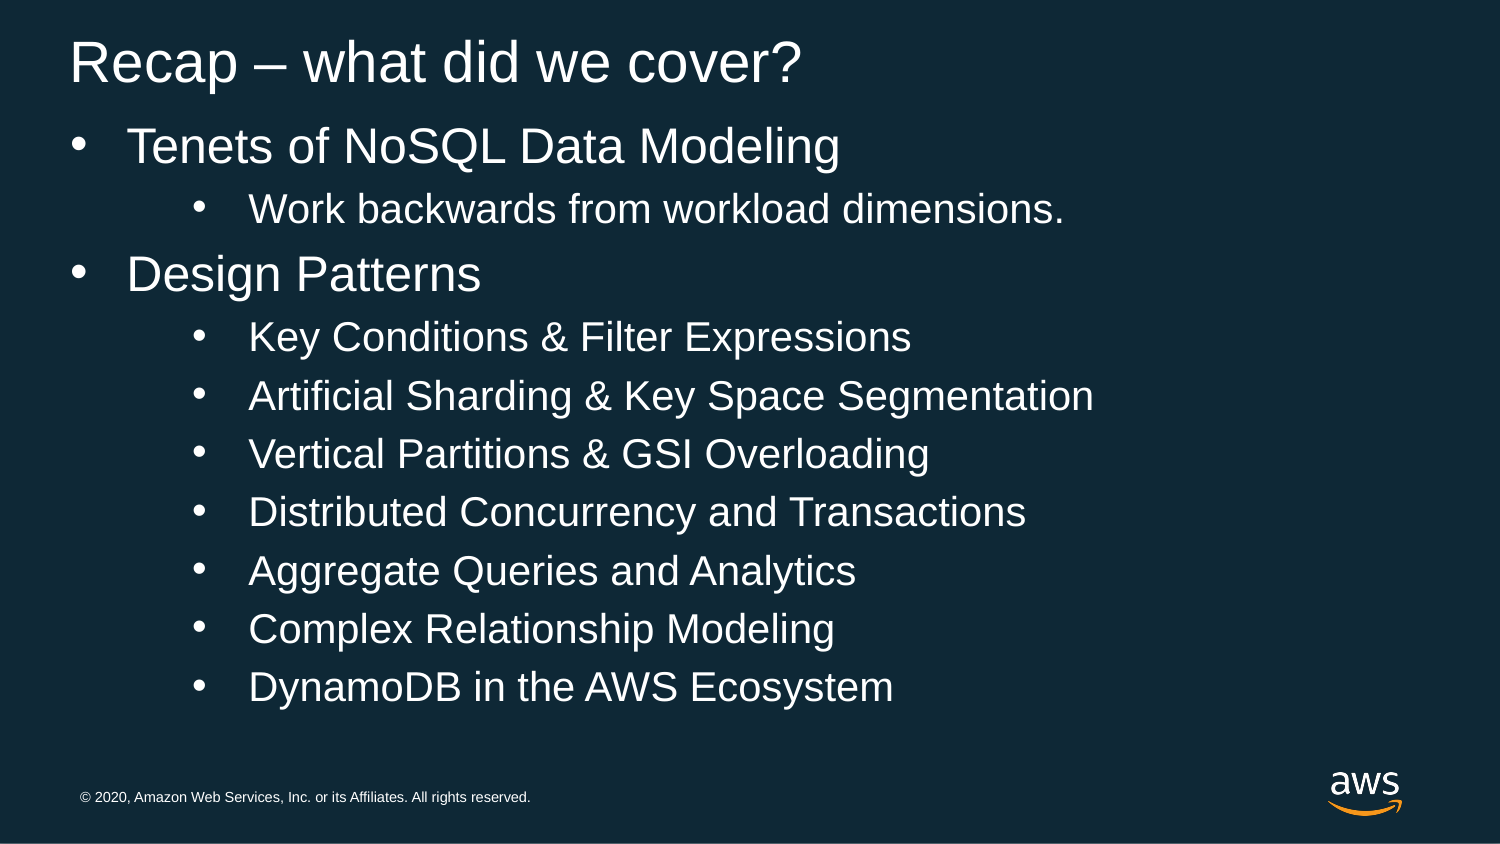

# Recap – what did we cover?
Tenets of NoSQL Data Modeling
Work backwards from workload dimensions.
Design Patterns
Key Conditions & Filter Expressions
Artificial Sharding & Key Space Segmentation
Vertical Partitions & GSI Overloading
Distributed Concurrency and Transactions
Aggregate Queries and Analytics
Complex Relationship Modeling
DynamoDB in the AWS Ecosystem